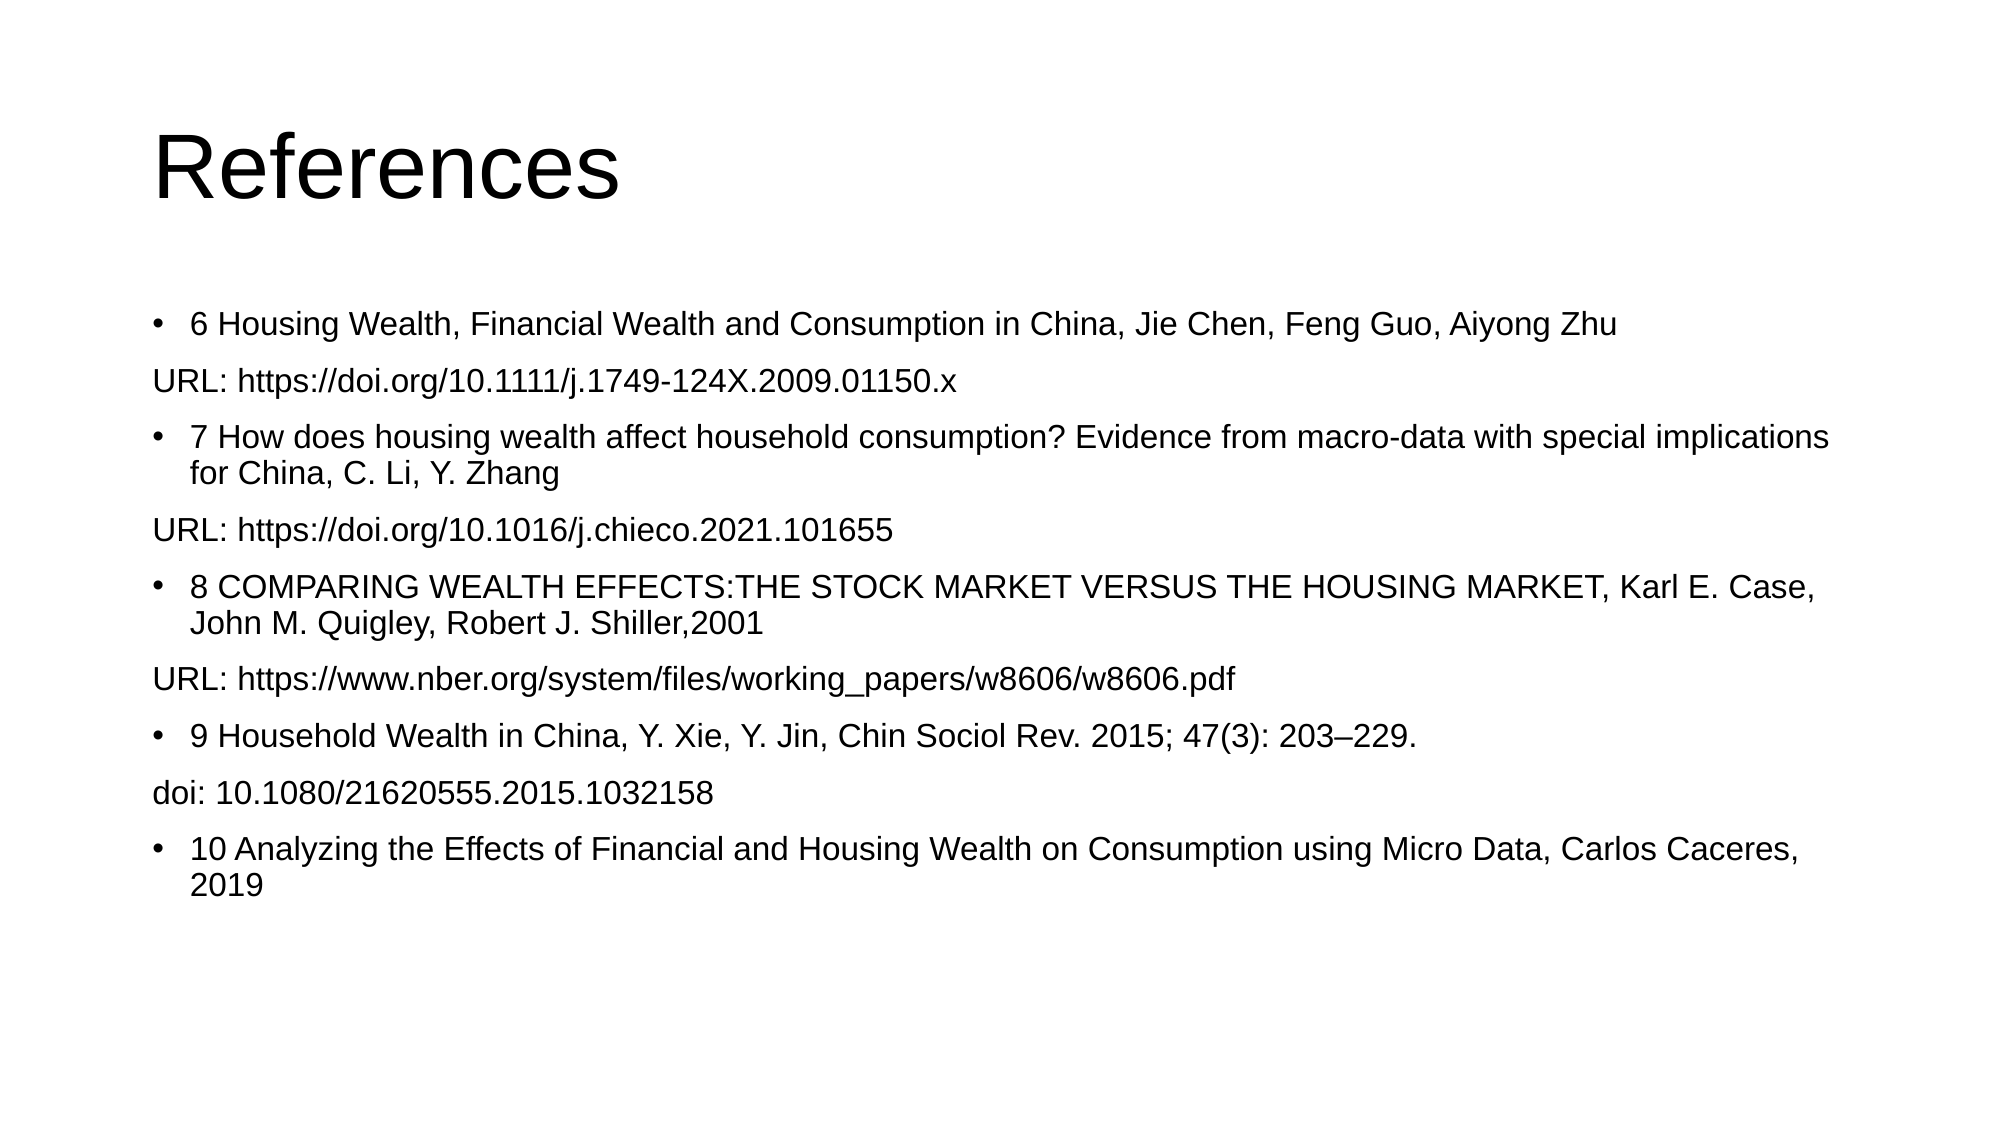

# References
6 Housing Wealth, Financial Wealth and Consumption in China, Jie Chen, Feng Guo, Aiyong Zhu
URL: https://doi.org/10.1111/j.1749-124X.2009.01150.x
7 How does housing wealth affect household consumption? Evidence from macro-data with special implications for China, C. Li, Y. Zhang
URL: https://doi.org/10.1016/j.chieco.2021.101655
8 COMPARING WEALTH EFFECTS:THE STOCK MARKET VERSUS THE HOUSING MARKET, Karl E. Case, John M. Quigley, Robert J. Shiller,2001
URL: https://www.nber.org/system/files/working_papers/w8606/w8606.pdf
9 Household Wealth in China, Y. Xie, Y. Jin, Chin Sociol Rev. 2015; 47(3): 203–229.
doi: 10.1080/21620555.2015.1032158
10 Analyzing the Effects of Financial and Housing Wealth on Consumption using Micro Data, Carlos Caceres, 2019